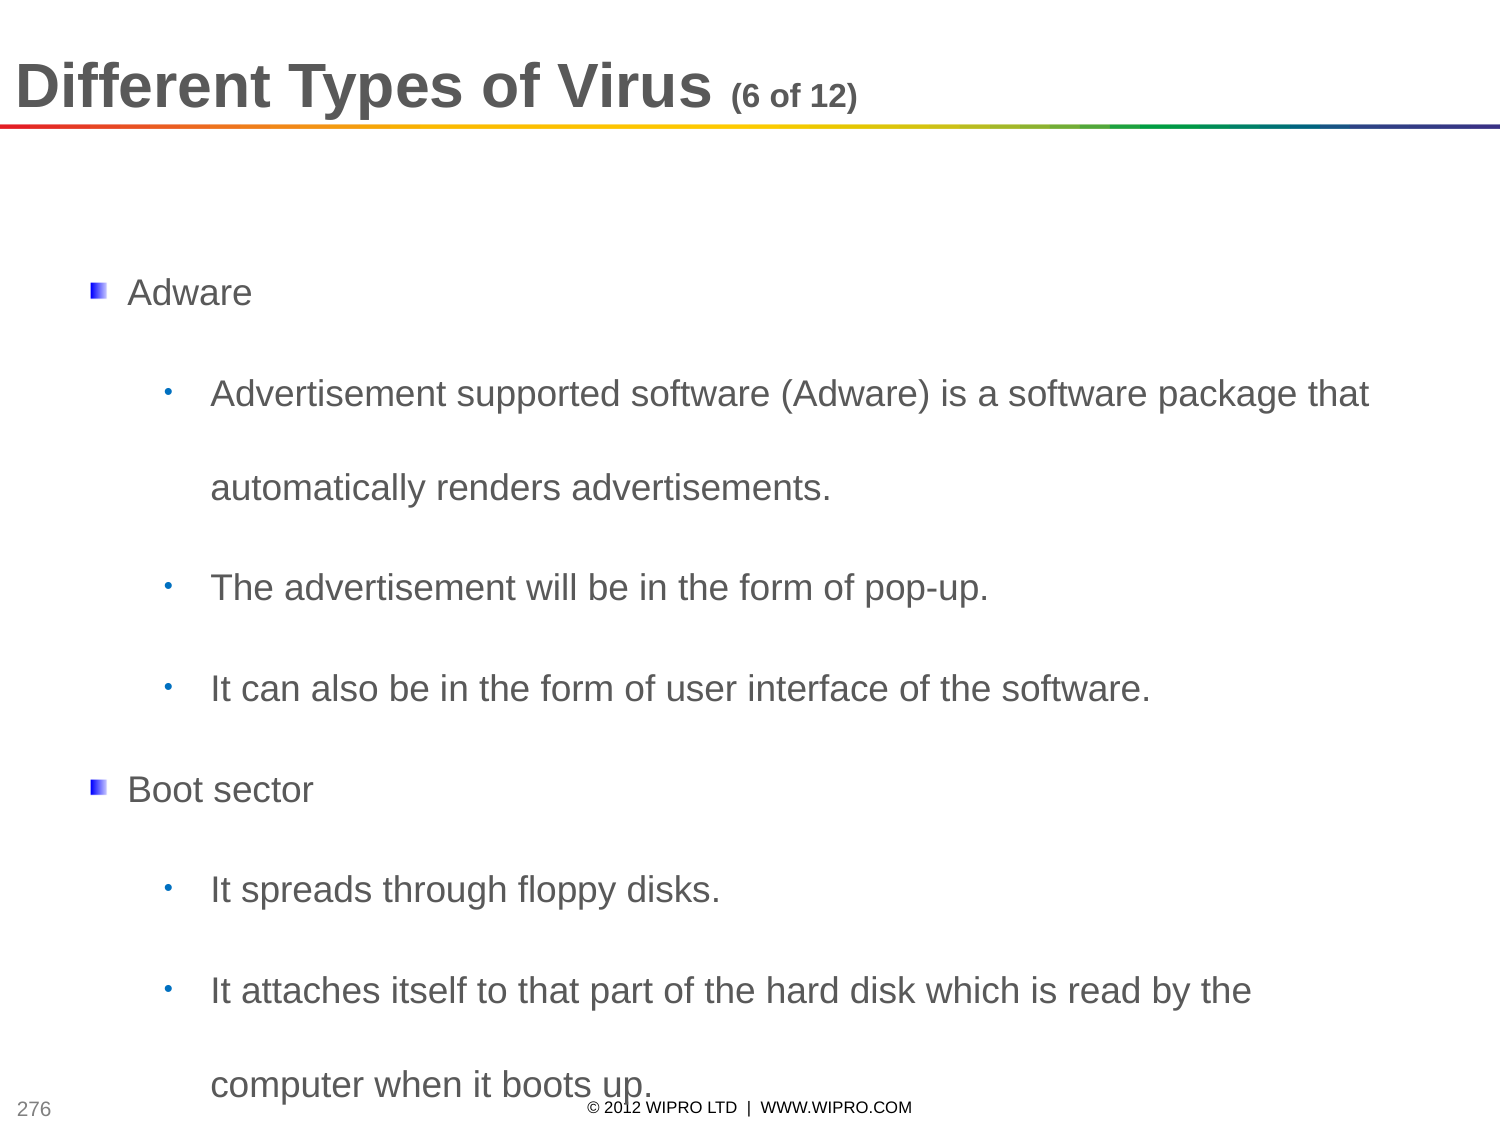

Different Types of Virus (6 of 12)
Adware
Advertisement supported software (Adware) is a software package that automatically renders advertisements.
The advertisement will be in the form of pop-up.
It can also be in the form of user interface of the software.
Boot sector
It spreads through floppy disks.
It attaches itself to that part of the hard disk which is read by the computer when it boots up.